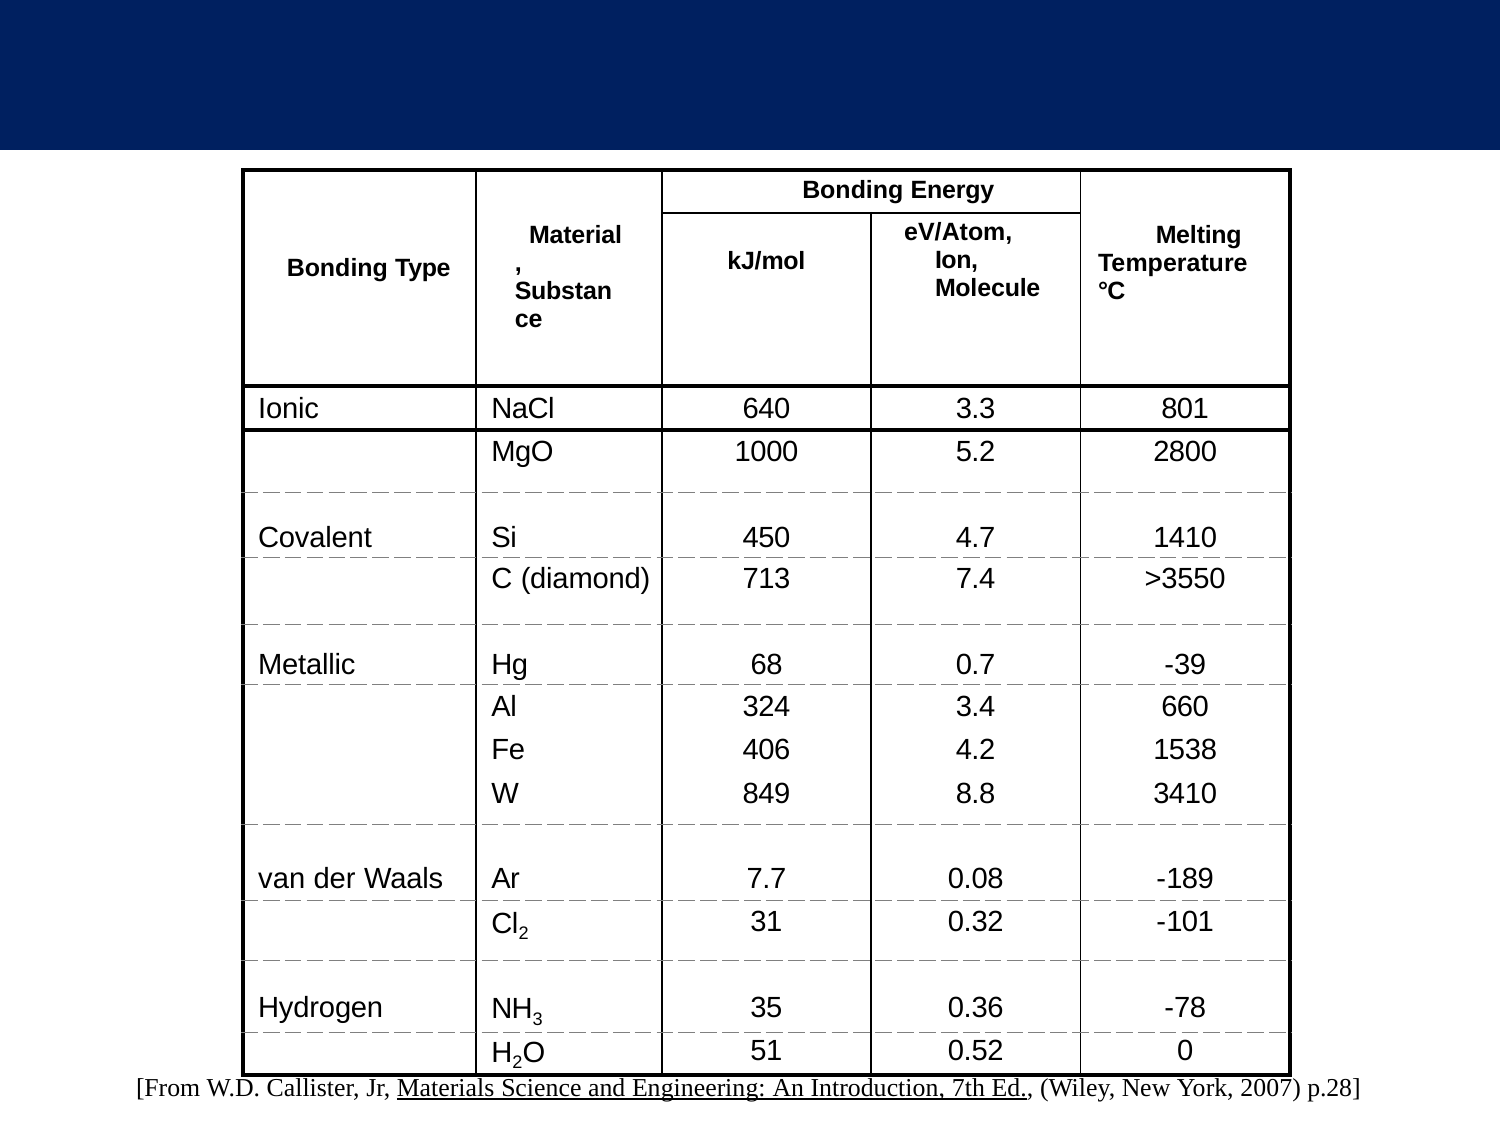

| Bonding Type | Material, Substance | Bonding Energy |  | Melting Temperature °C |
| --- | --- | --- | --- | --- |
|  |  | kJ/mol | eV/Atom, Ion, Molecule |  |
| Ionic | NaCl | 640 | 3.3 | 801 |
|  | MgO | 1000 | 5.2 | 2800 |
| Covalent | Si | 450 | 4.7 | 1410 |
|  | C (diamond) | 713 | 7.4 | >3550 |
| Metallic | Hg | 68 | 0.7 | -39 |
|  | Al | 324 | 3.4 | 660 |
|  | Fe | 406 | 4.2 | 1538 |
|  | W | 849 | 8.8 | 3410 |
| van der Waals | Ar | 7.7 | 0.08 | -189 |
|  | Cl2 | 31 | 0.32 | -101 |
| Hydrogen | NH3 | 35 | 0.36 | -78 |
|  | H2O | 51 | 0.52 | 0 |
[From W.D. Callister, Jr, Materials Science and Engineering: An Introduction, 7th Ed., (Wiley, New York, 2007) p.28]